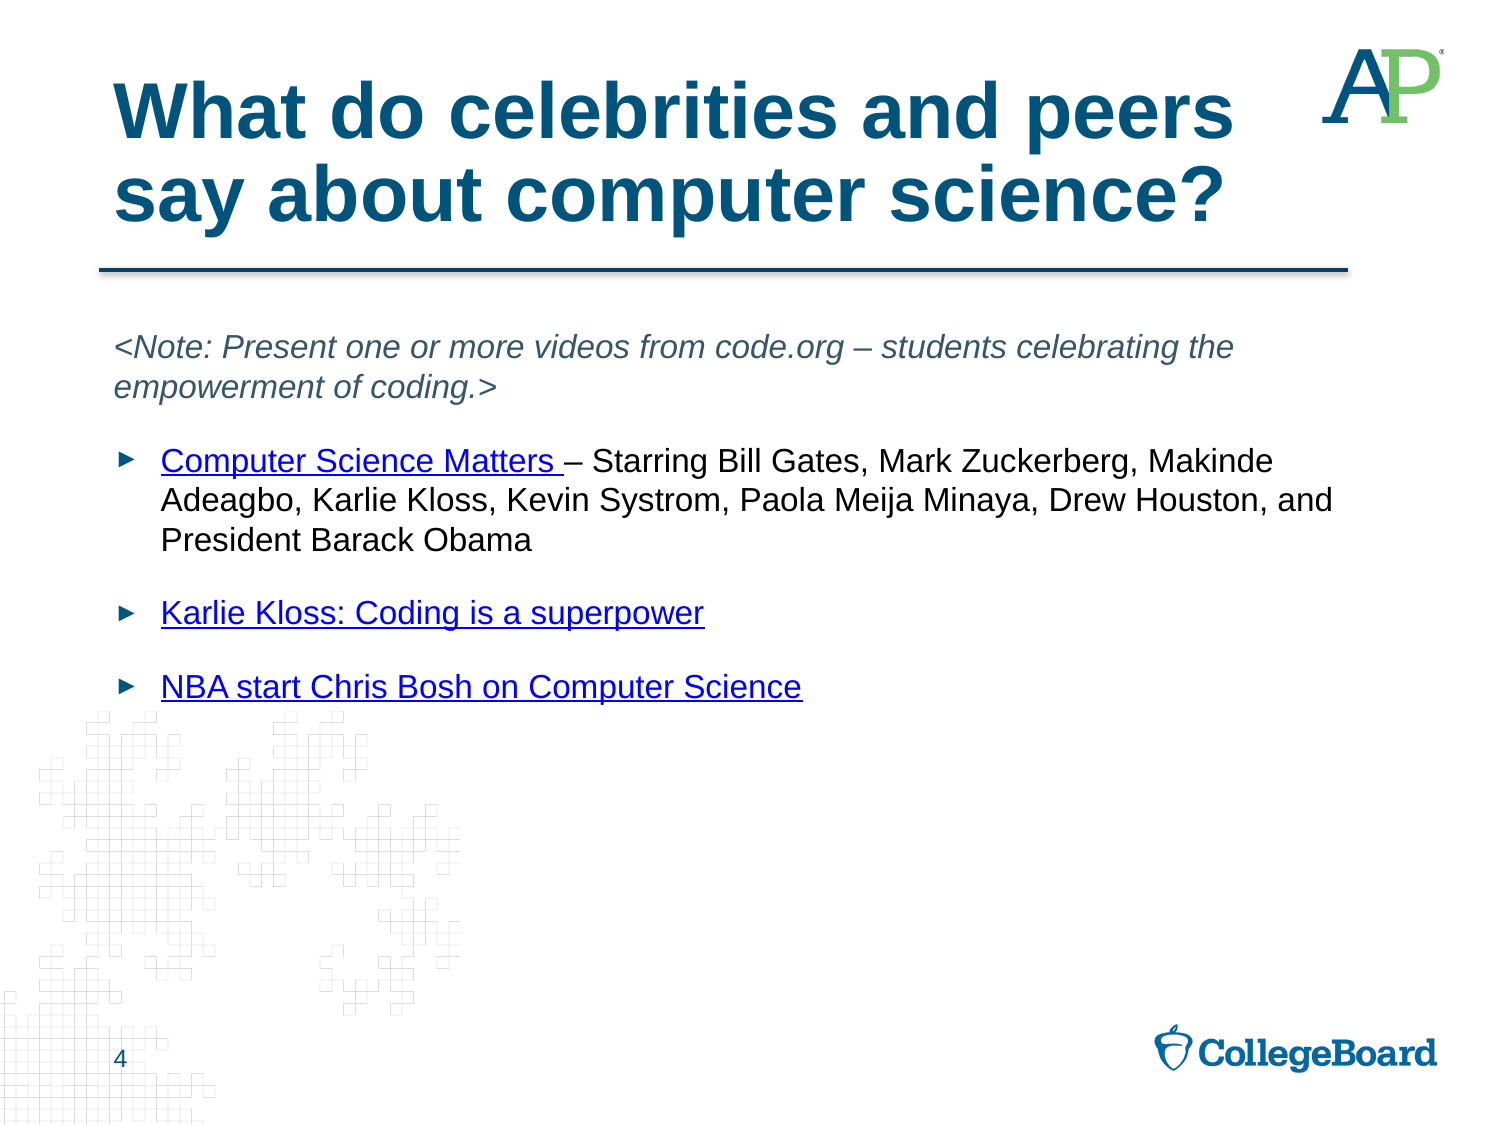

# What do celebrities and peers say about computer science?
<Note: Present one or more videos from code.org – students celebrating the empowerment of coding.>
Computer Science Matters – Starring Bill Gates, Mark Zuckerberg, Makinde Adeagbo, Karlie Kloss, Kevin Systrom, Paola Meija Minaya, Drew Houston, and President Barack Obama
Karlie Kloss: Coding is a superpower
NBA start Chris Bosh on Computer Science
4